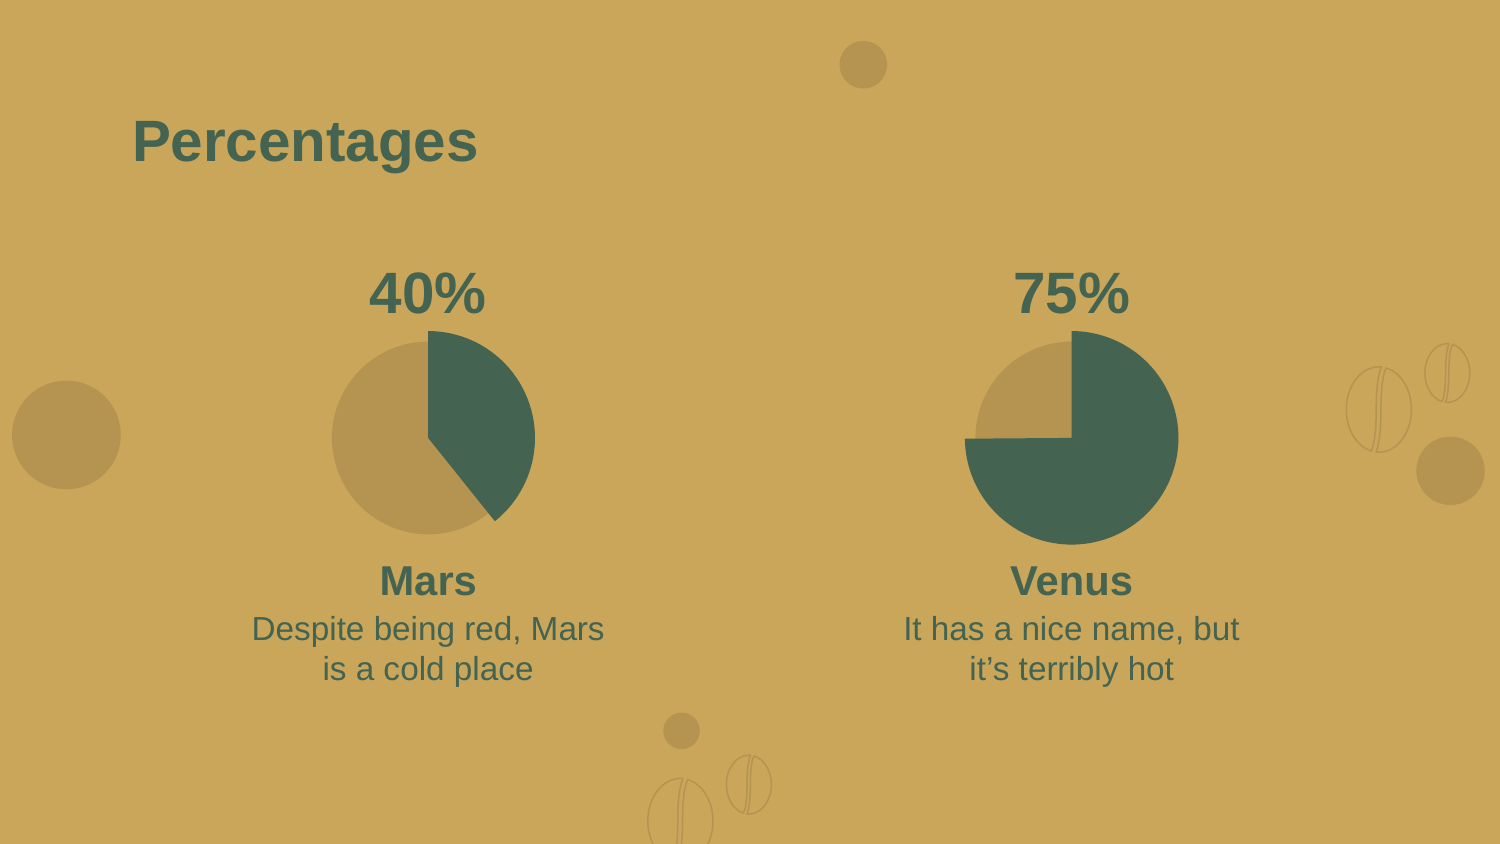

# Percentages
40%
75%

Mars
Venus
Despite being red, Mars is a cold place
It has a nice name, but it’s terribly hot